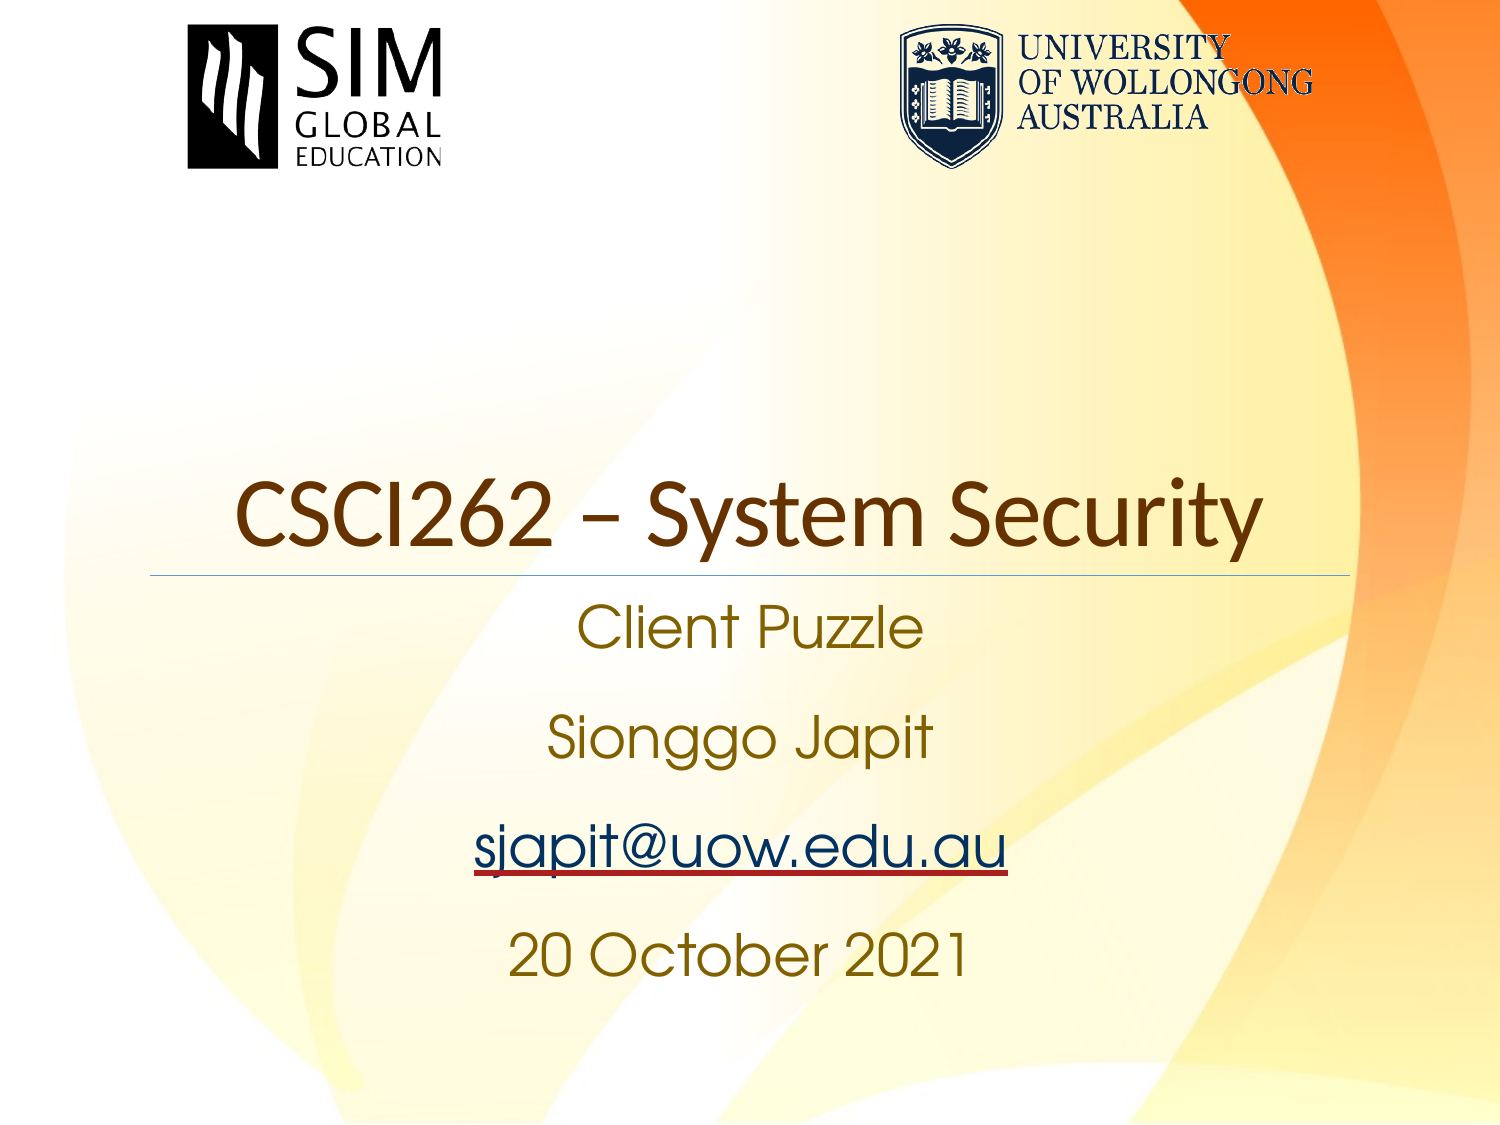

# CSCI262 – System Security
Client Puzzle
Sionggo Japit
sjapit@uow.edu.au
20 October 2021